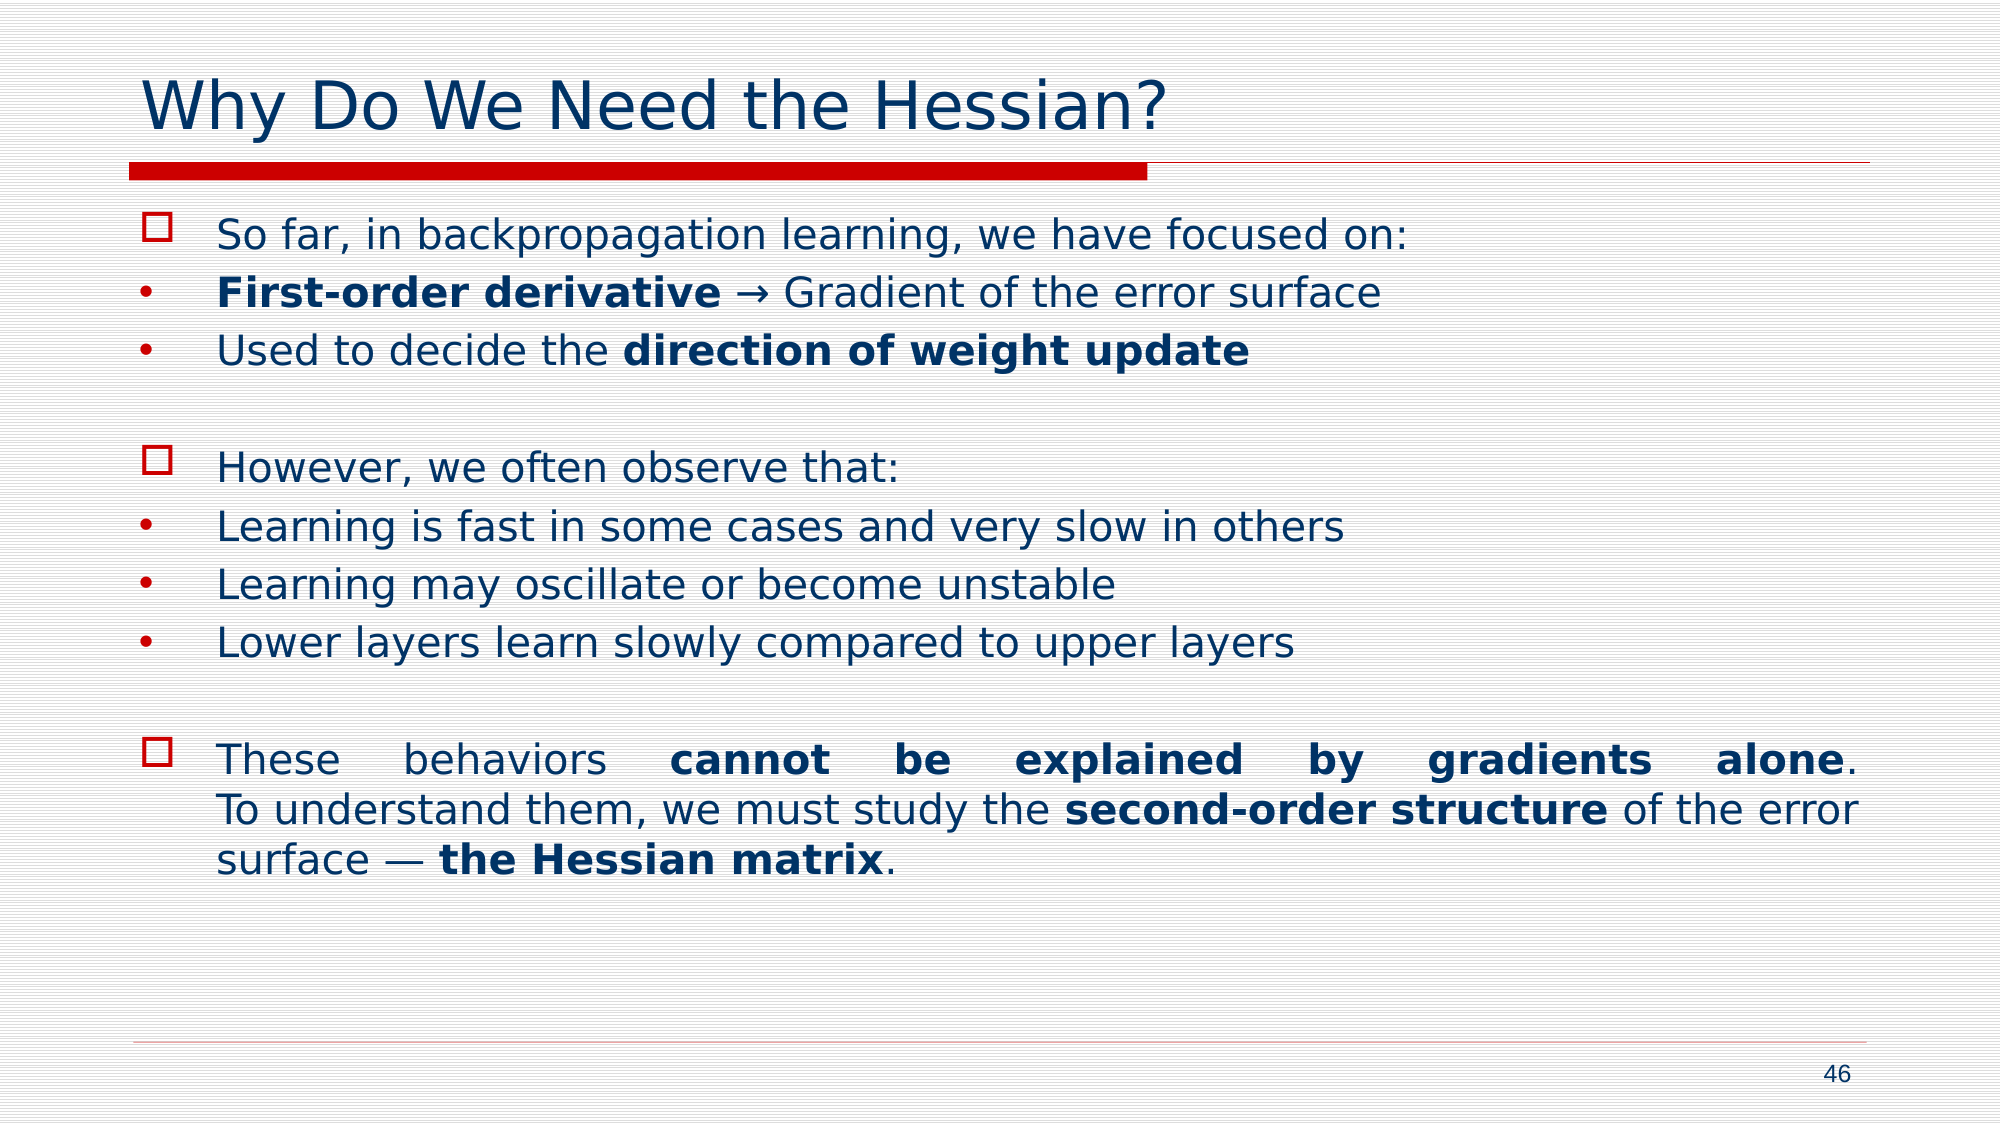

# Why Do We Need the Hessian?
So far, in backpropagation learning, we have focused on:
First-order derivative → Gradient of the error surface
Used to decide the direction of weight update

However, we often observe that:
Learning is fast in some cases and very slow in others
Learning may oscillate or become unstable
Lower layers learn slowly compared to upper layers

These behaviors cannot be explained by gradients alone.
To understand them, we must study the second-order structure of the error surface — the Hessian matrix.

46